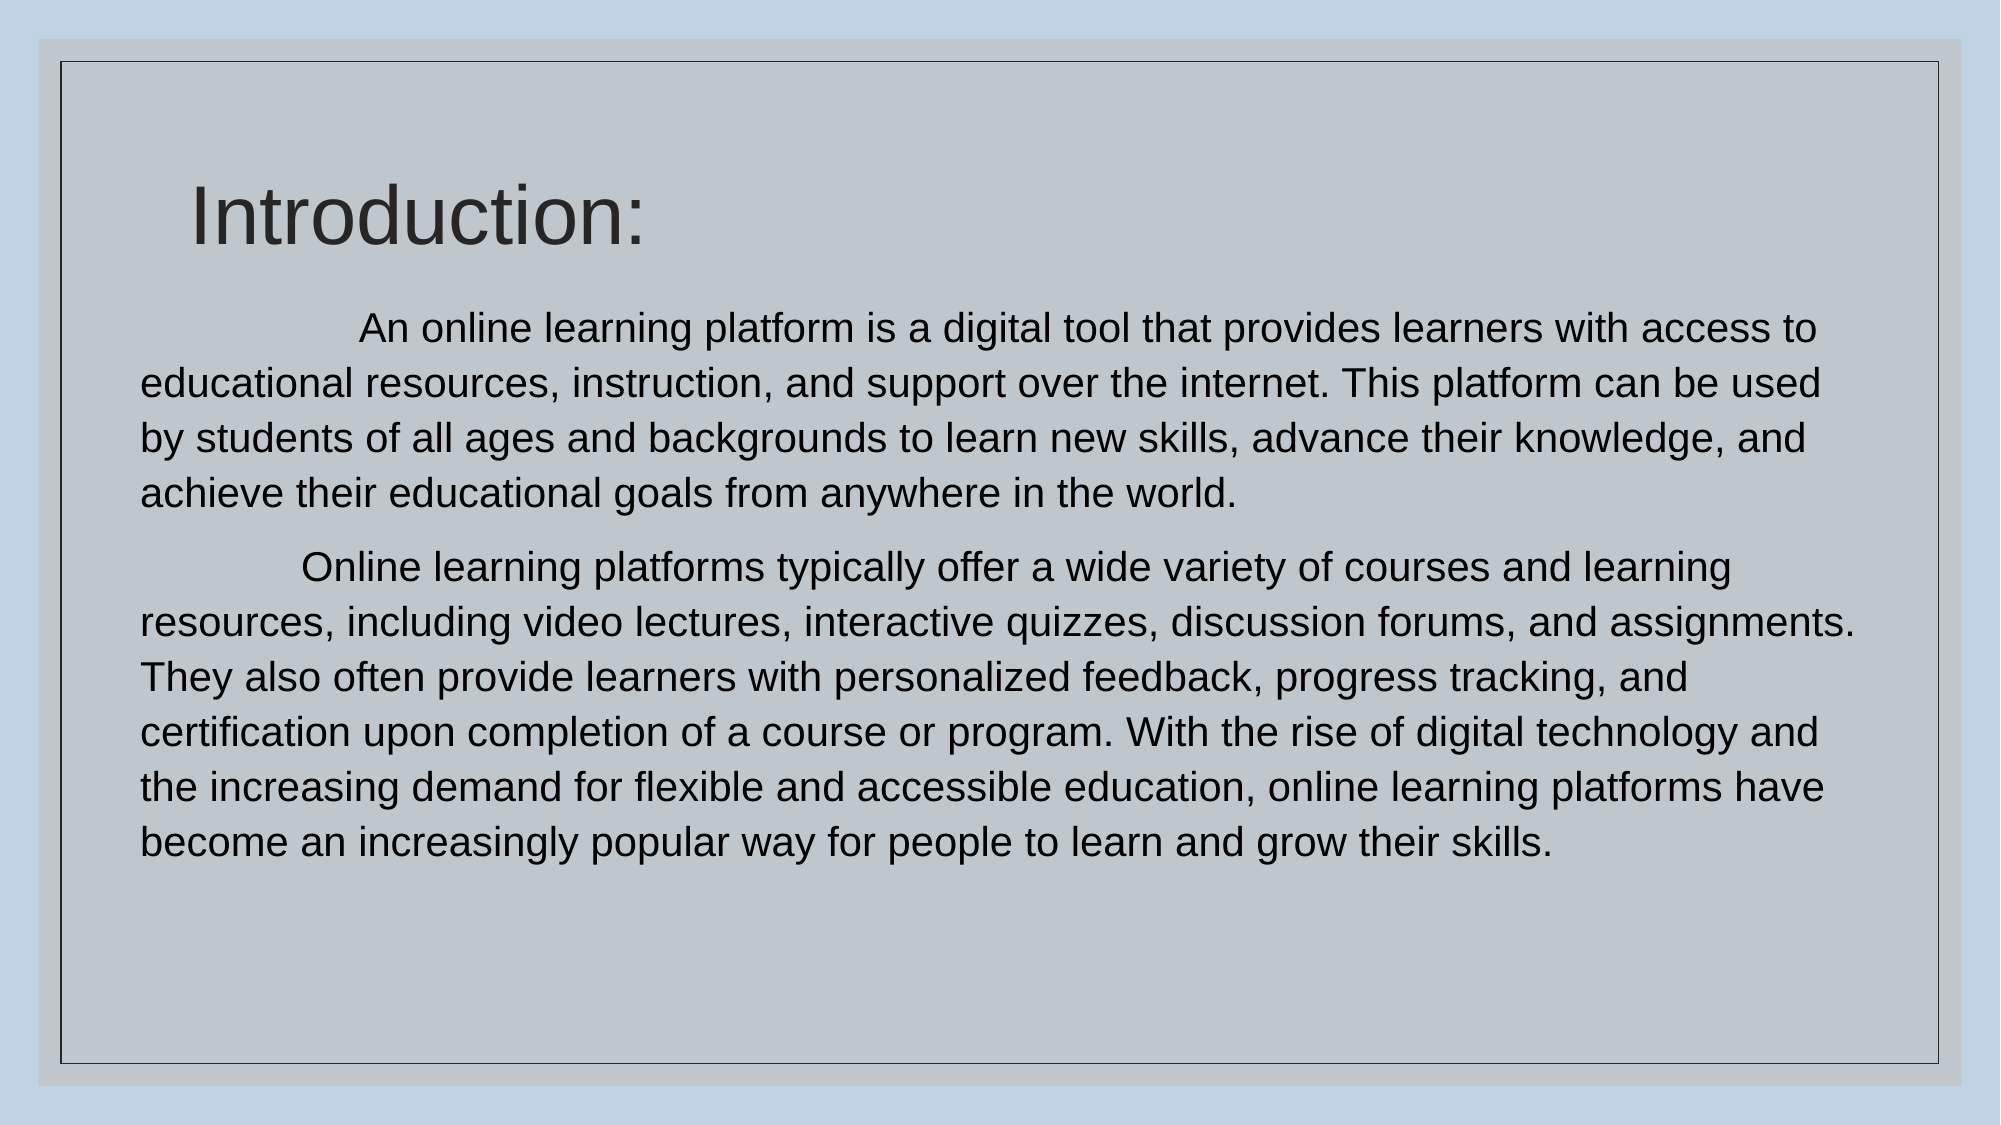

# Introduction:
                   An online learning platform is a digital tool that provides learners with access to educational resources, instruction, and support over the internet. This platform can be used by students of all ages and backgrounds to learn new skills, advance their knowledge, and achieve their educational goals from anywhere in the world.
              Online learning platforms typically offer a wide variety of courses and learning resources, including video lectures, interactive quizzes, discussion forums, and assignments. They also often provide learners with personalized feedback, progress tracking, and certification upon completion of a course or program. With the rise of digital technology and the increasing demand for flexible and accessible education, online learning platforms have become an increasingly popular way for people to learn and grow their skills.